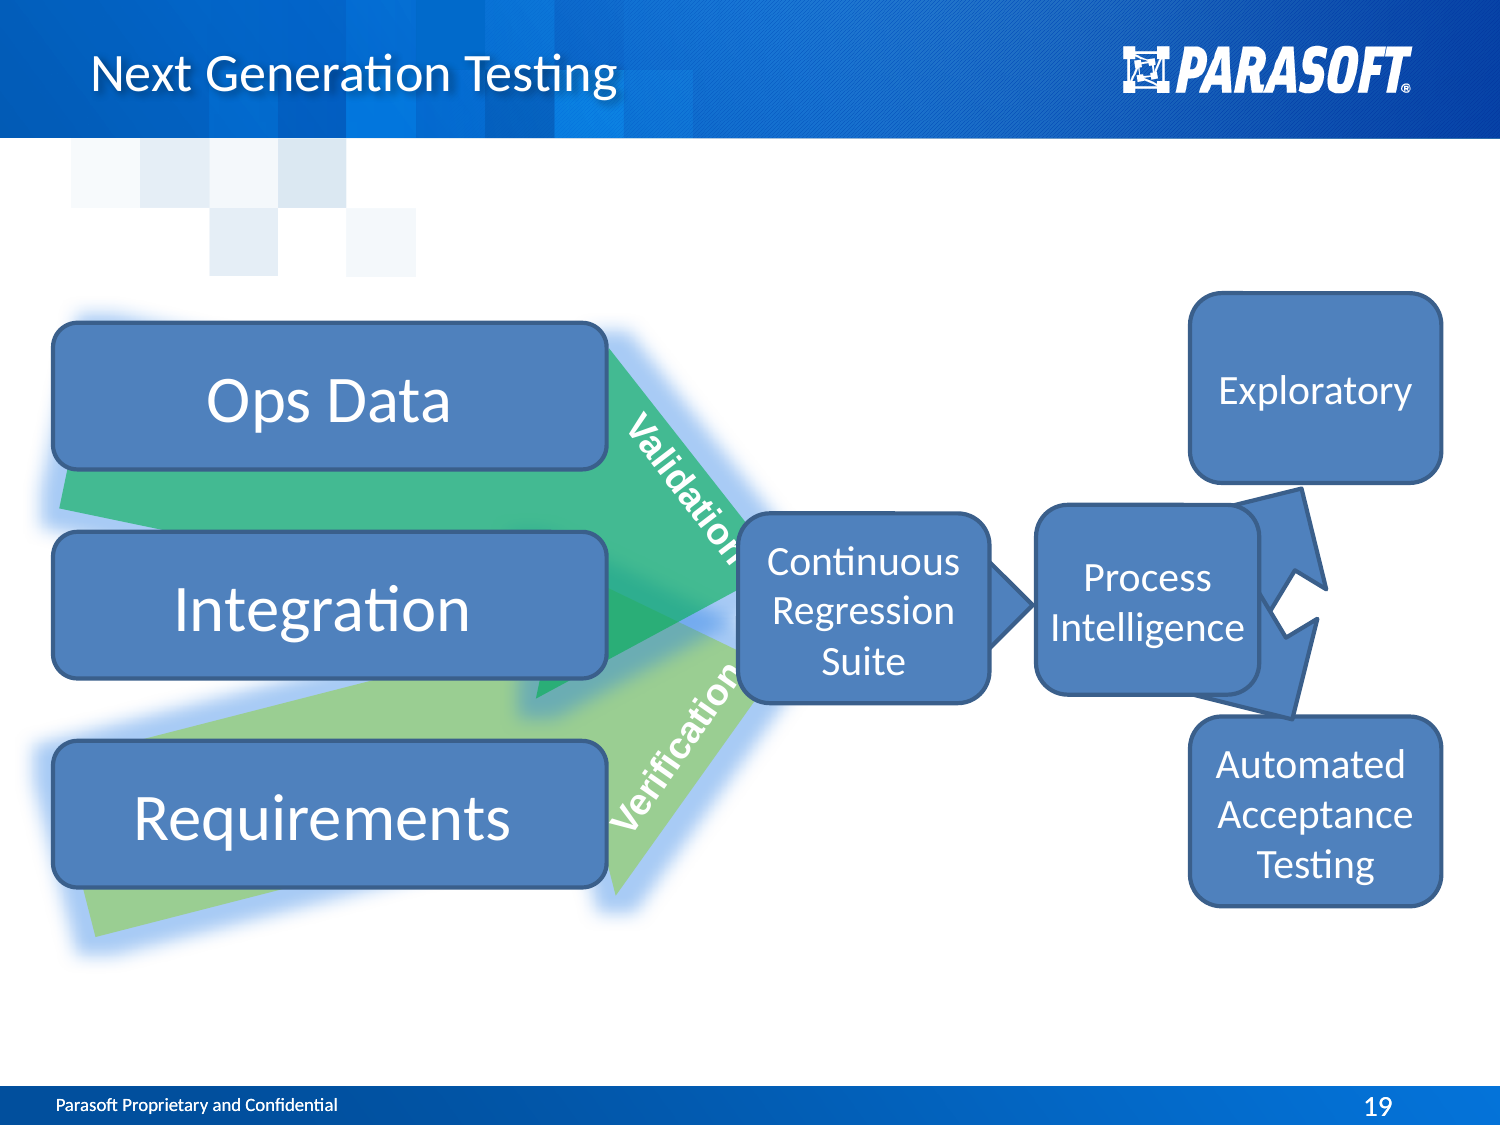

# Next Generation Testing
Exploratory

Ops Data

Integration
Requirements
Validation

Process
Intelligence
Continuous Regression
Suite

Verification
Automated
Acceptance
Testing